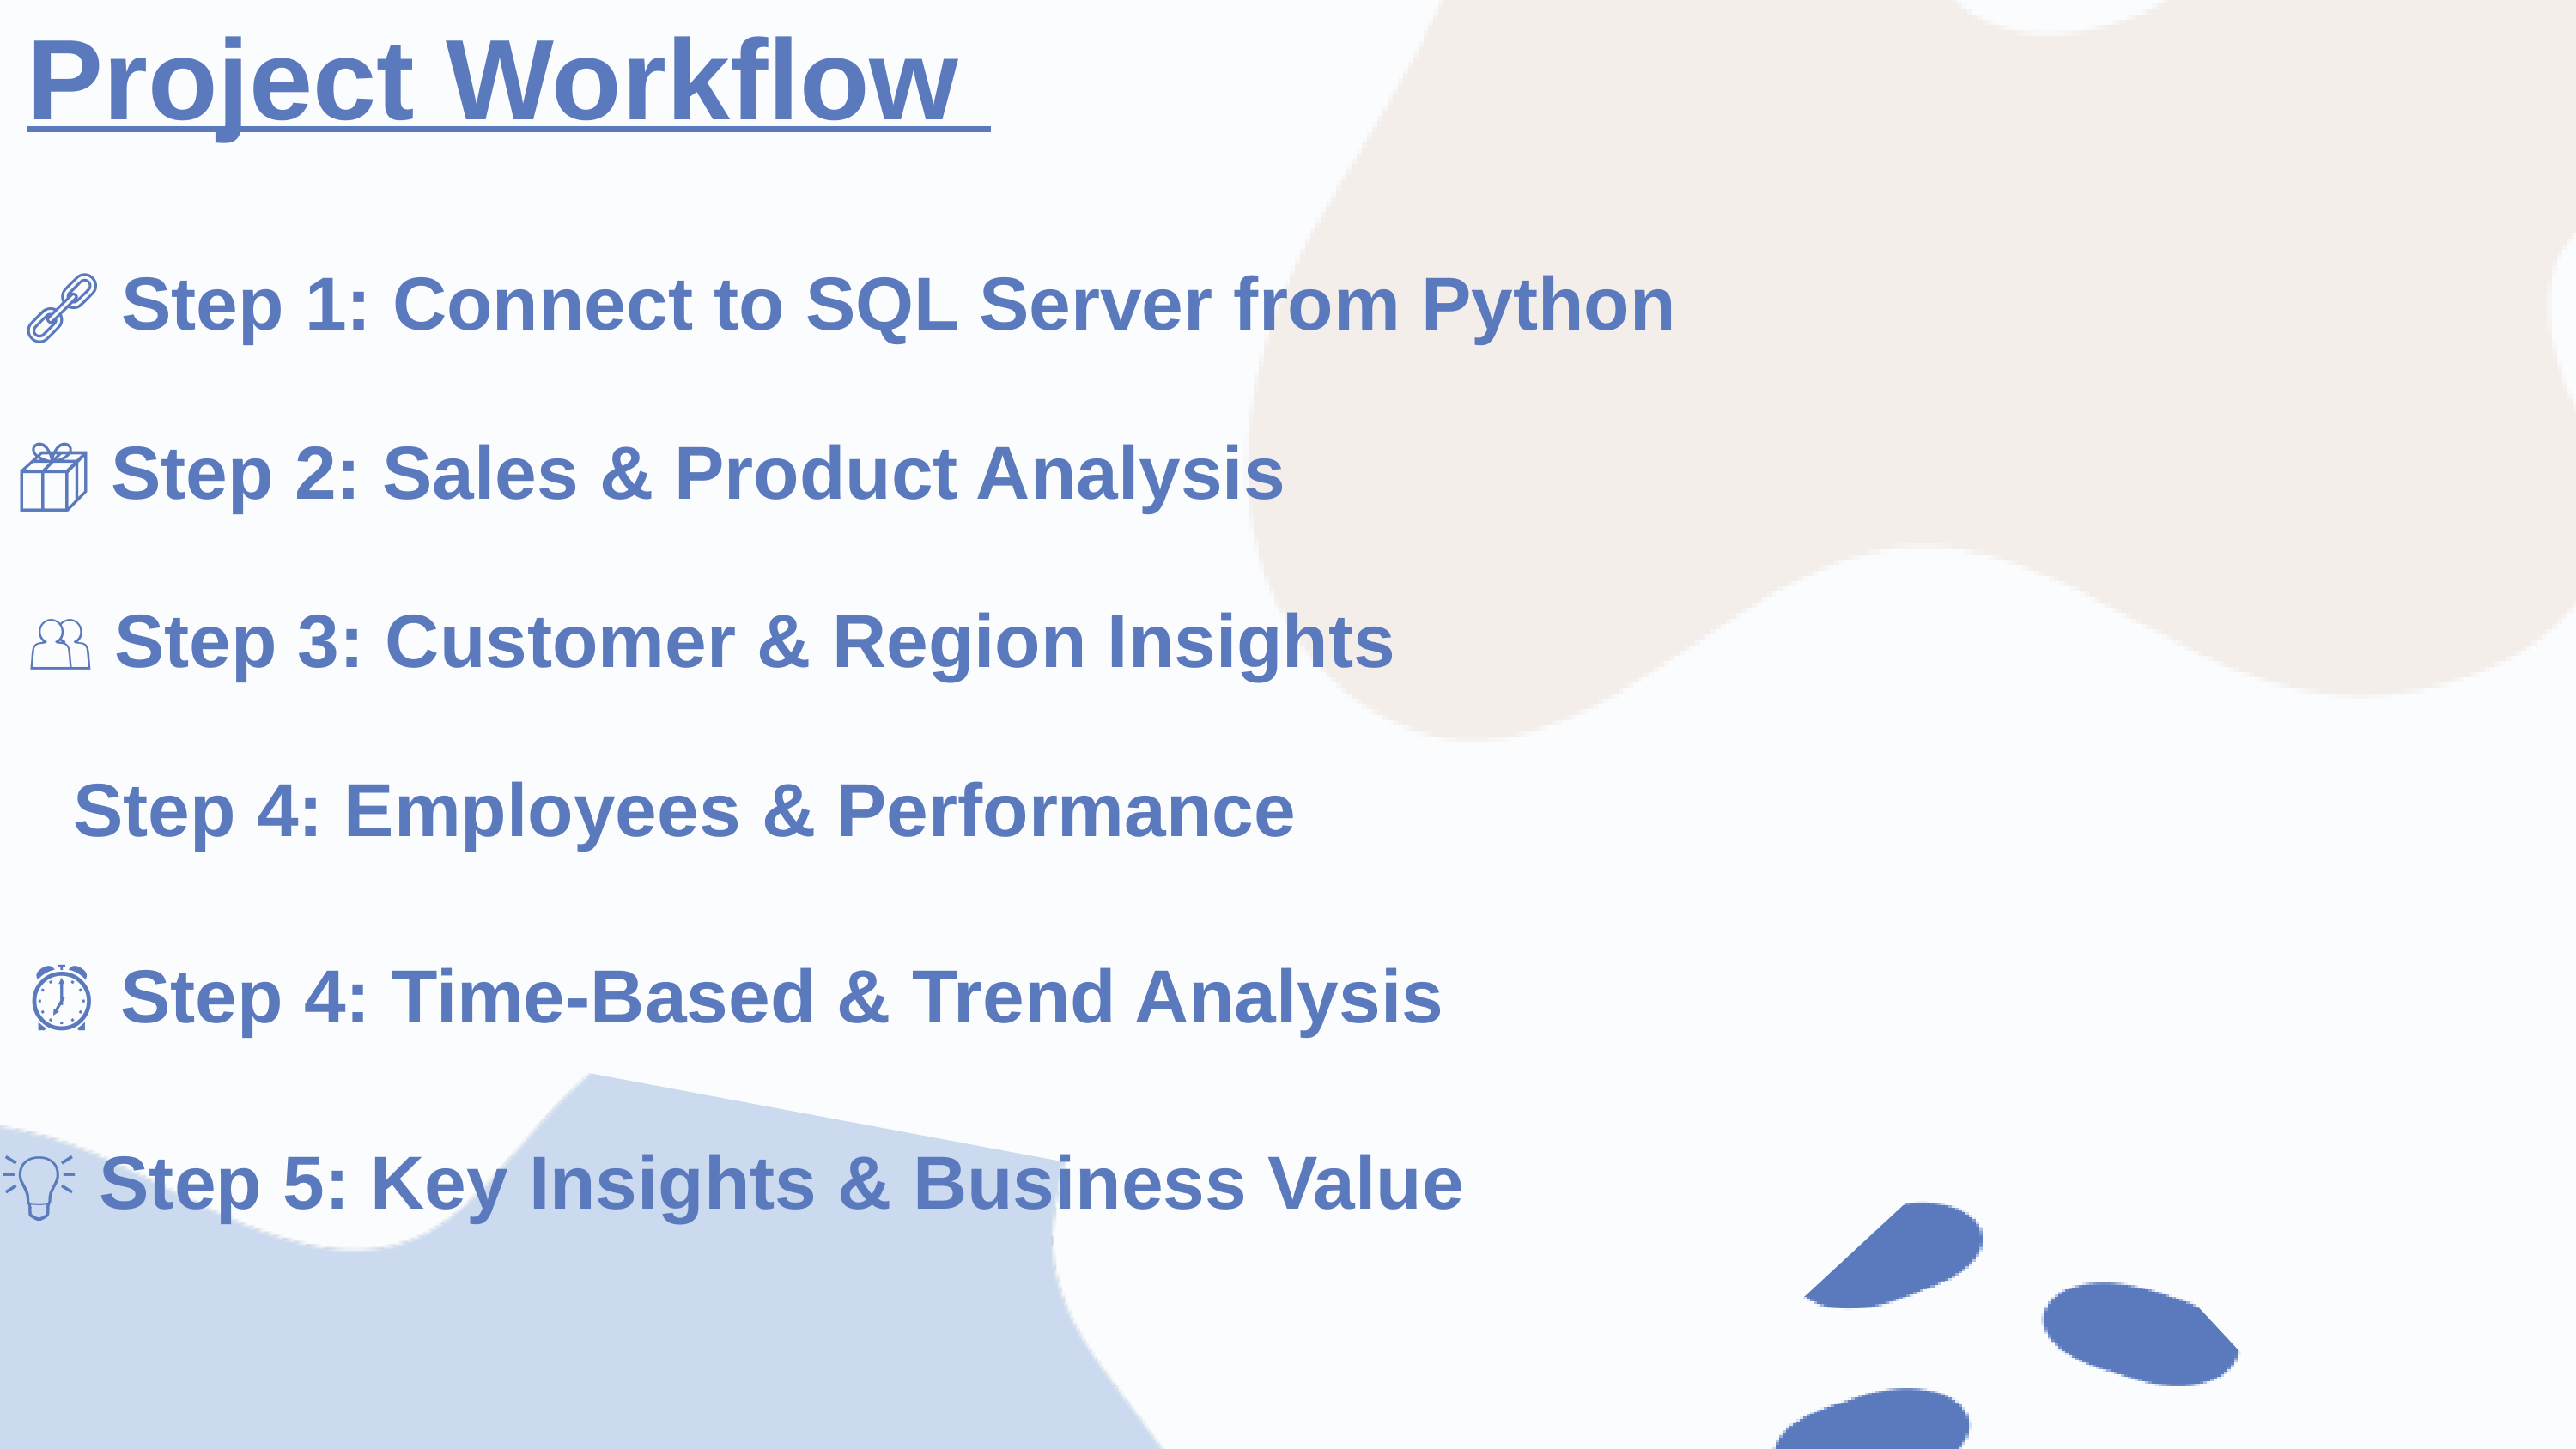

Project Workflow
🔗 Step 1: Connect to SQL Server from Python
📦 Step 2: Sales & Product Analysis
👥 Step 3: Customer & Region Insights
Step 4: Employees & Performance
⏰ Step 4: Time-Based & Trend Analysis

💡 Step 5: Key Insights & Business Value